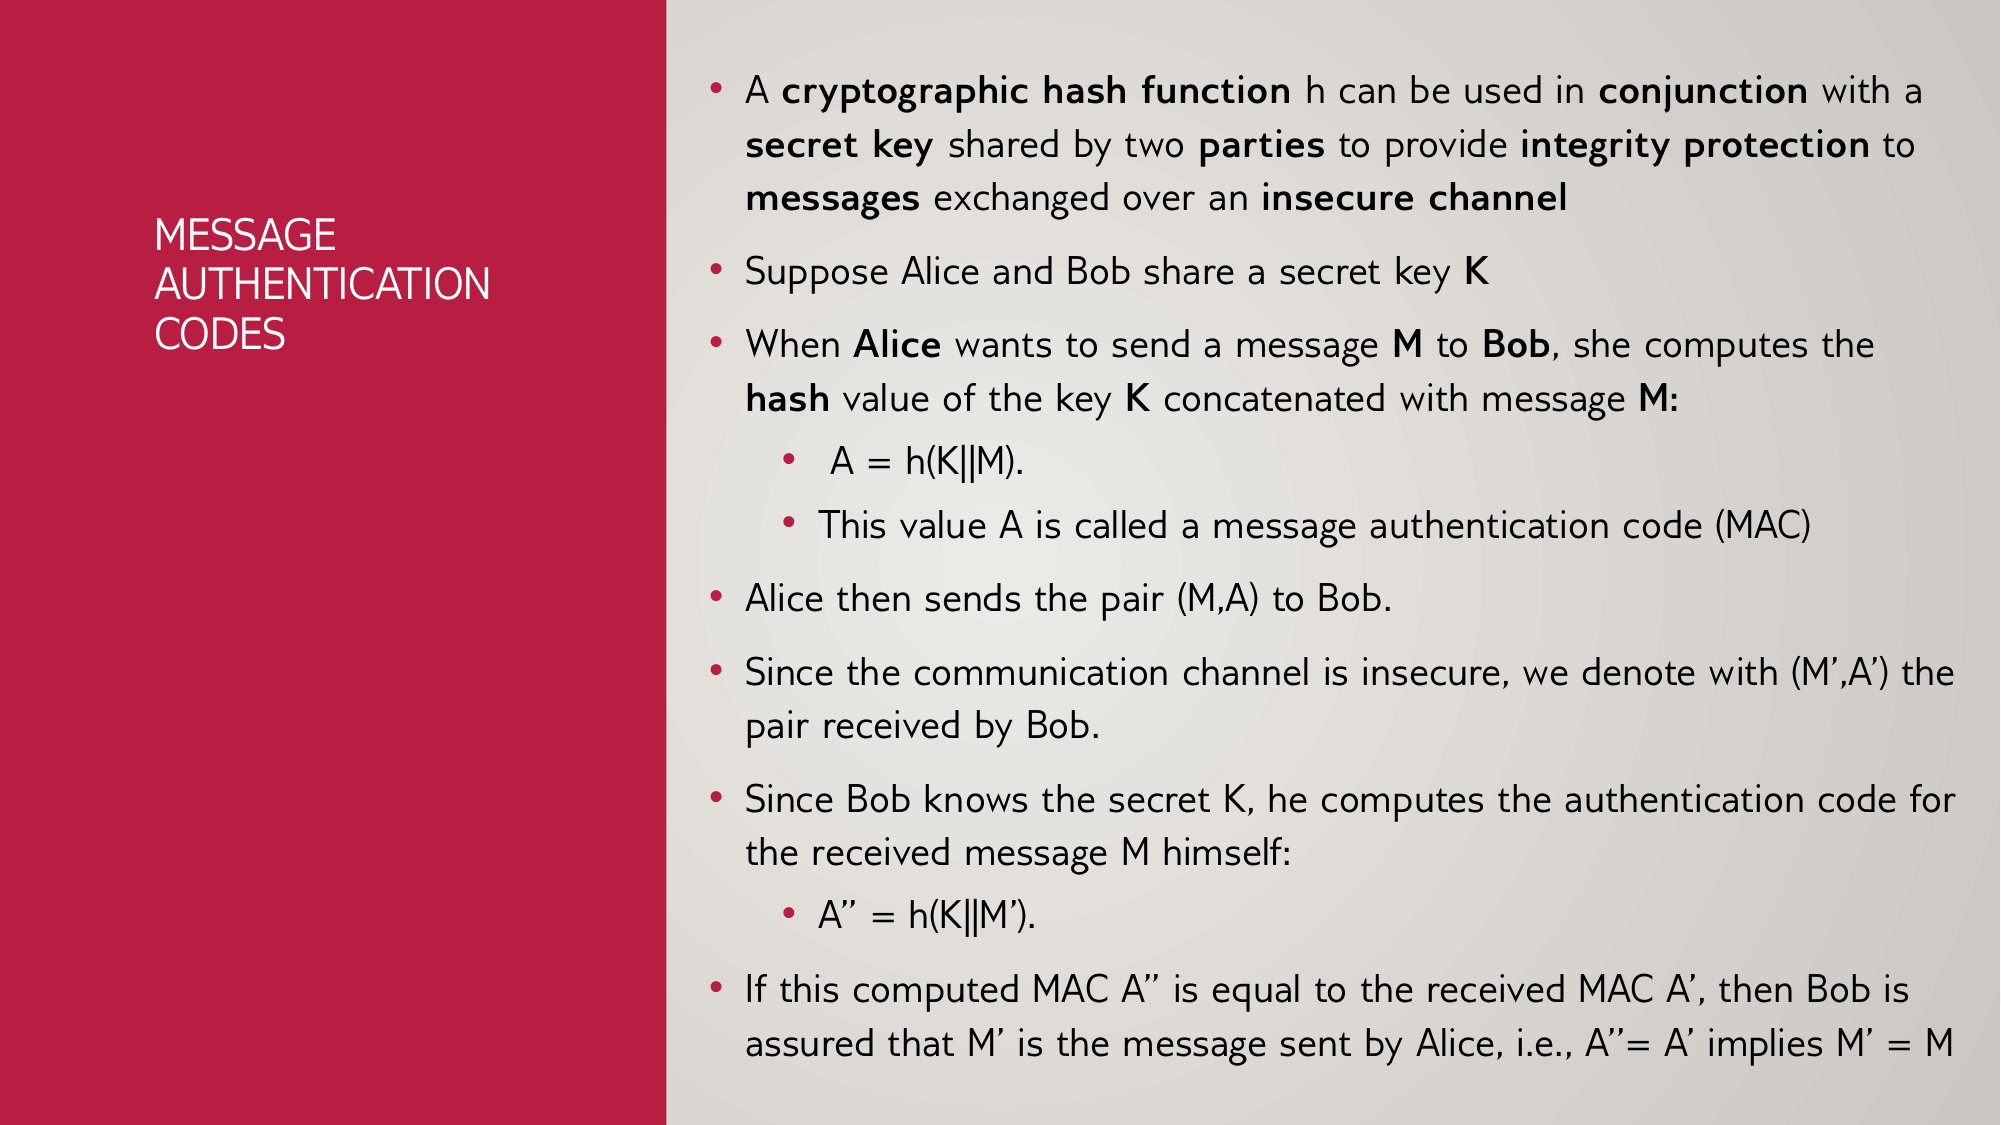

A cryptographic hash function h can be used in conjunction with a secret key shared by two parties to provide integrity protection to messages exchanged over an insecure channel
Suppose Alice and Bob share a secret key K
When Alice wants to send a message M to Bob, she computes the hash value of the key K concatenated with message M:
 A = h(K||M).
This value A is called a message authentication code (MAC)
Alice then sends the pair (M,A) to Bob.
Since the communication channel is insecure, we denote with (M’,A’) the pair received by Bob.
Since Bob knows the secret K, he computes the authentication code for the received message M himself:
A’’ = h(K||M’).
If this computed MAC A’’ is equal to the received MAC A’, then Bob is assured that M’ is the message sent by Alice, i.e., A’’= A’ implies M’ = M
# Message Authentication Codes